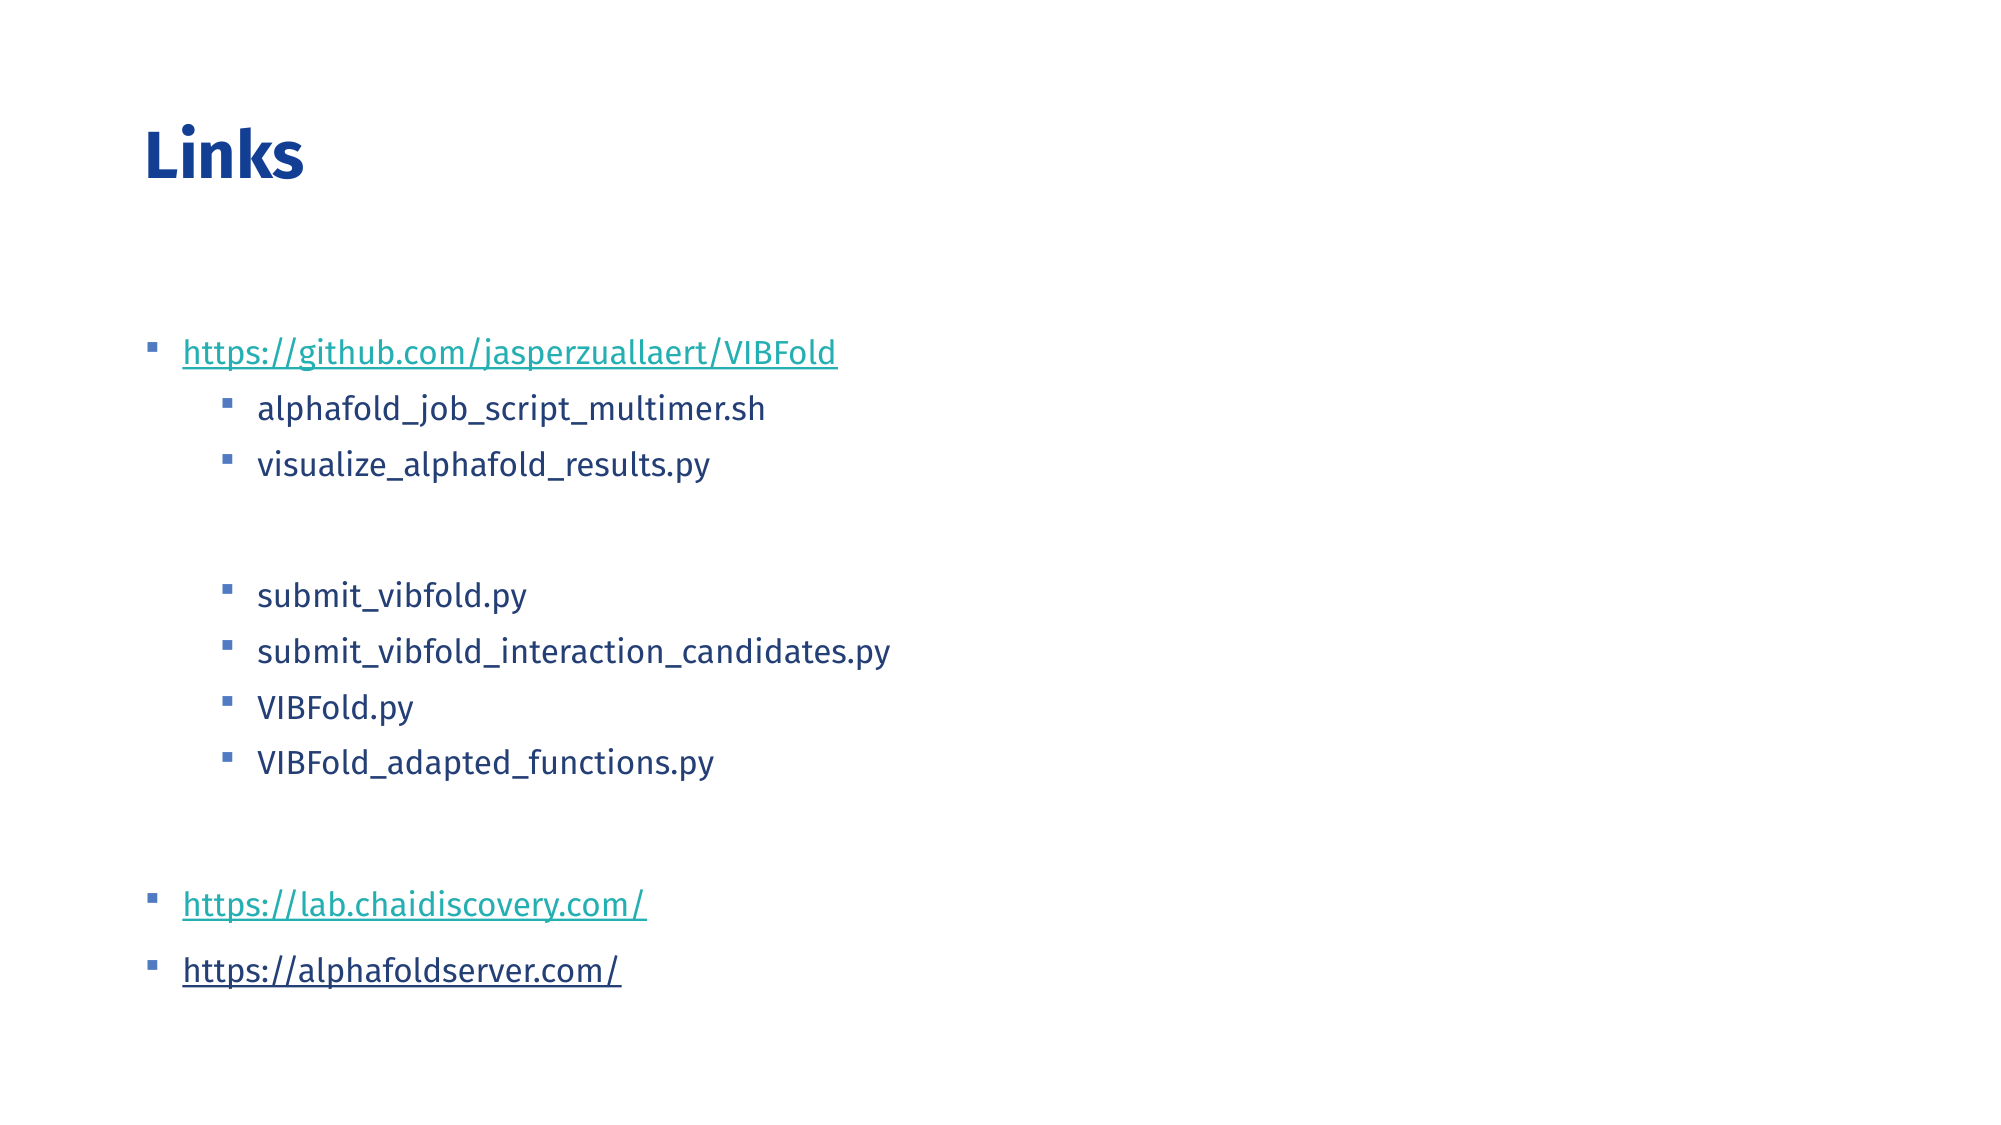

# Links
https://github.com/jasperzuallaert/VIBFold
alphafold_job_script_multimer.sh
visualize_alphafold_results.py

submit_vibfold.py
submit_vibfold_interaction_candidates.py
VIBFold.py
VIBFold_adapted_functions.py

https://lab.chaidiscovery.com/
https://alphafoldserver.com/